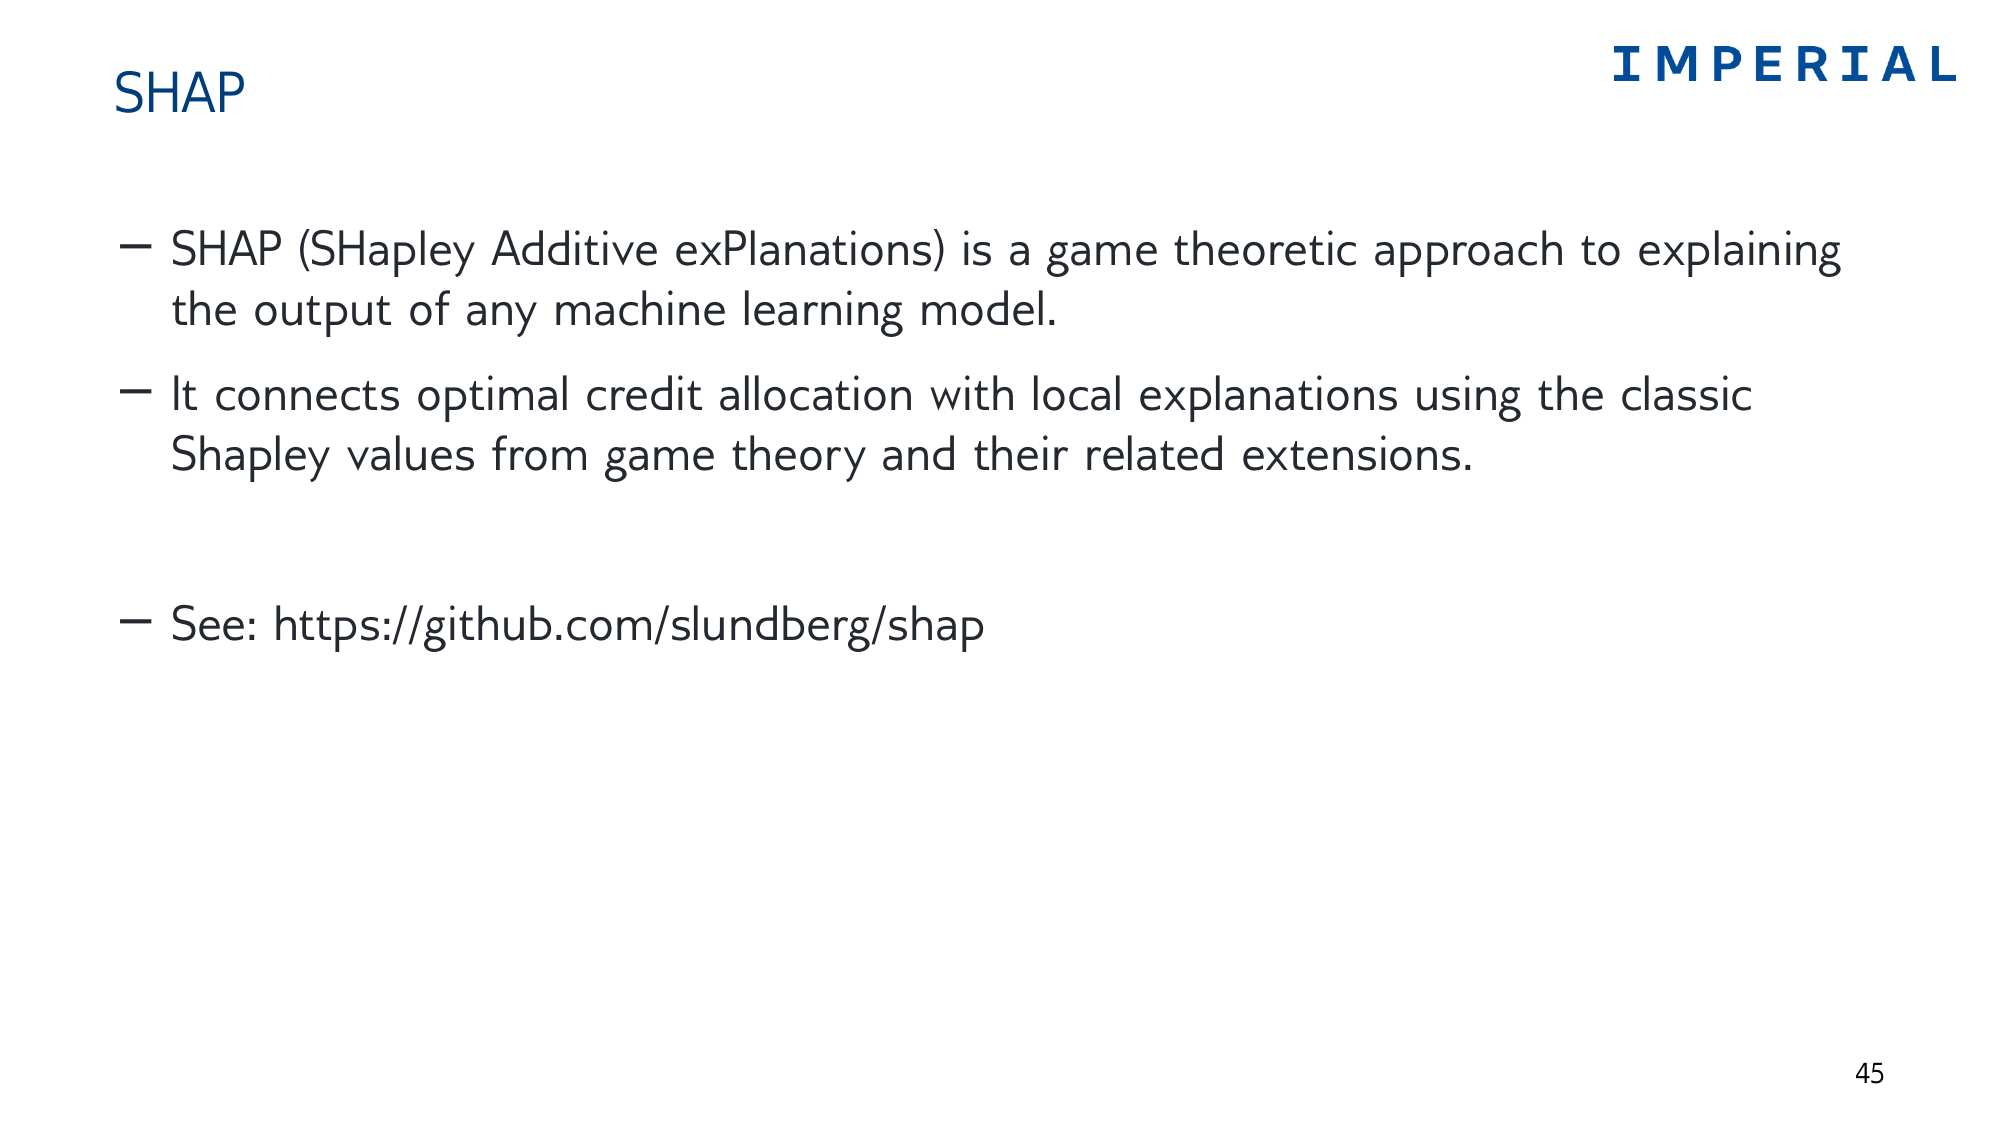

# SHAP
SHAP (SHapley Additive exPlanations) is a game theoretic approach to explaining the output of any machine learning model.
It connects optimal credit allocation with local explanations using the classic Shapley values from game theory and their related extensions.

See: https://github.com/slundberg/shap
45